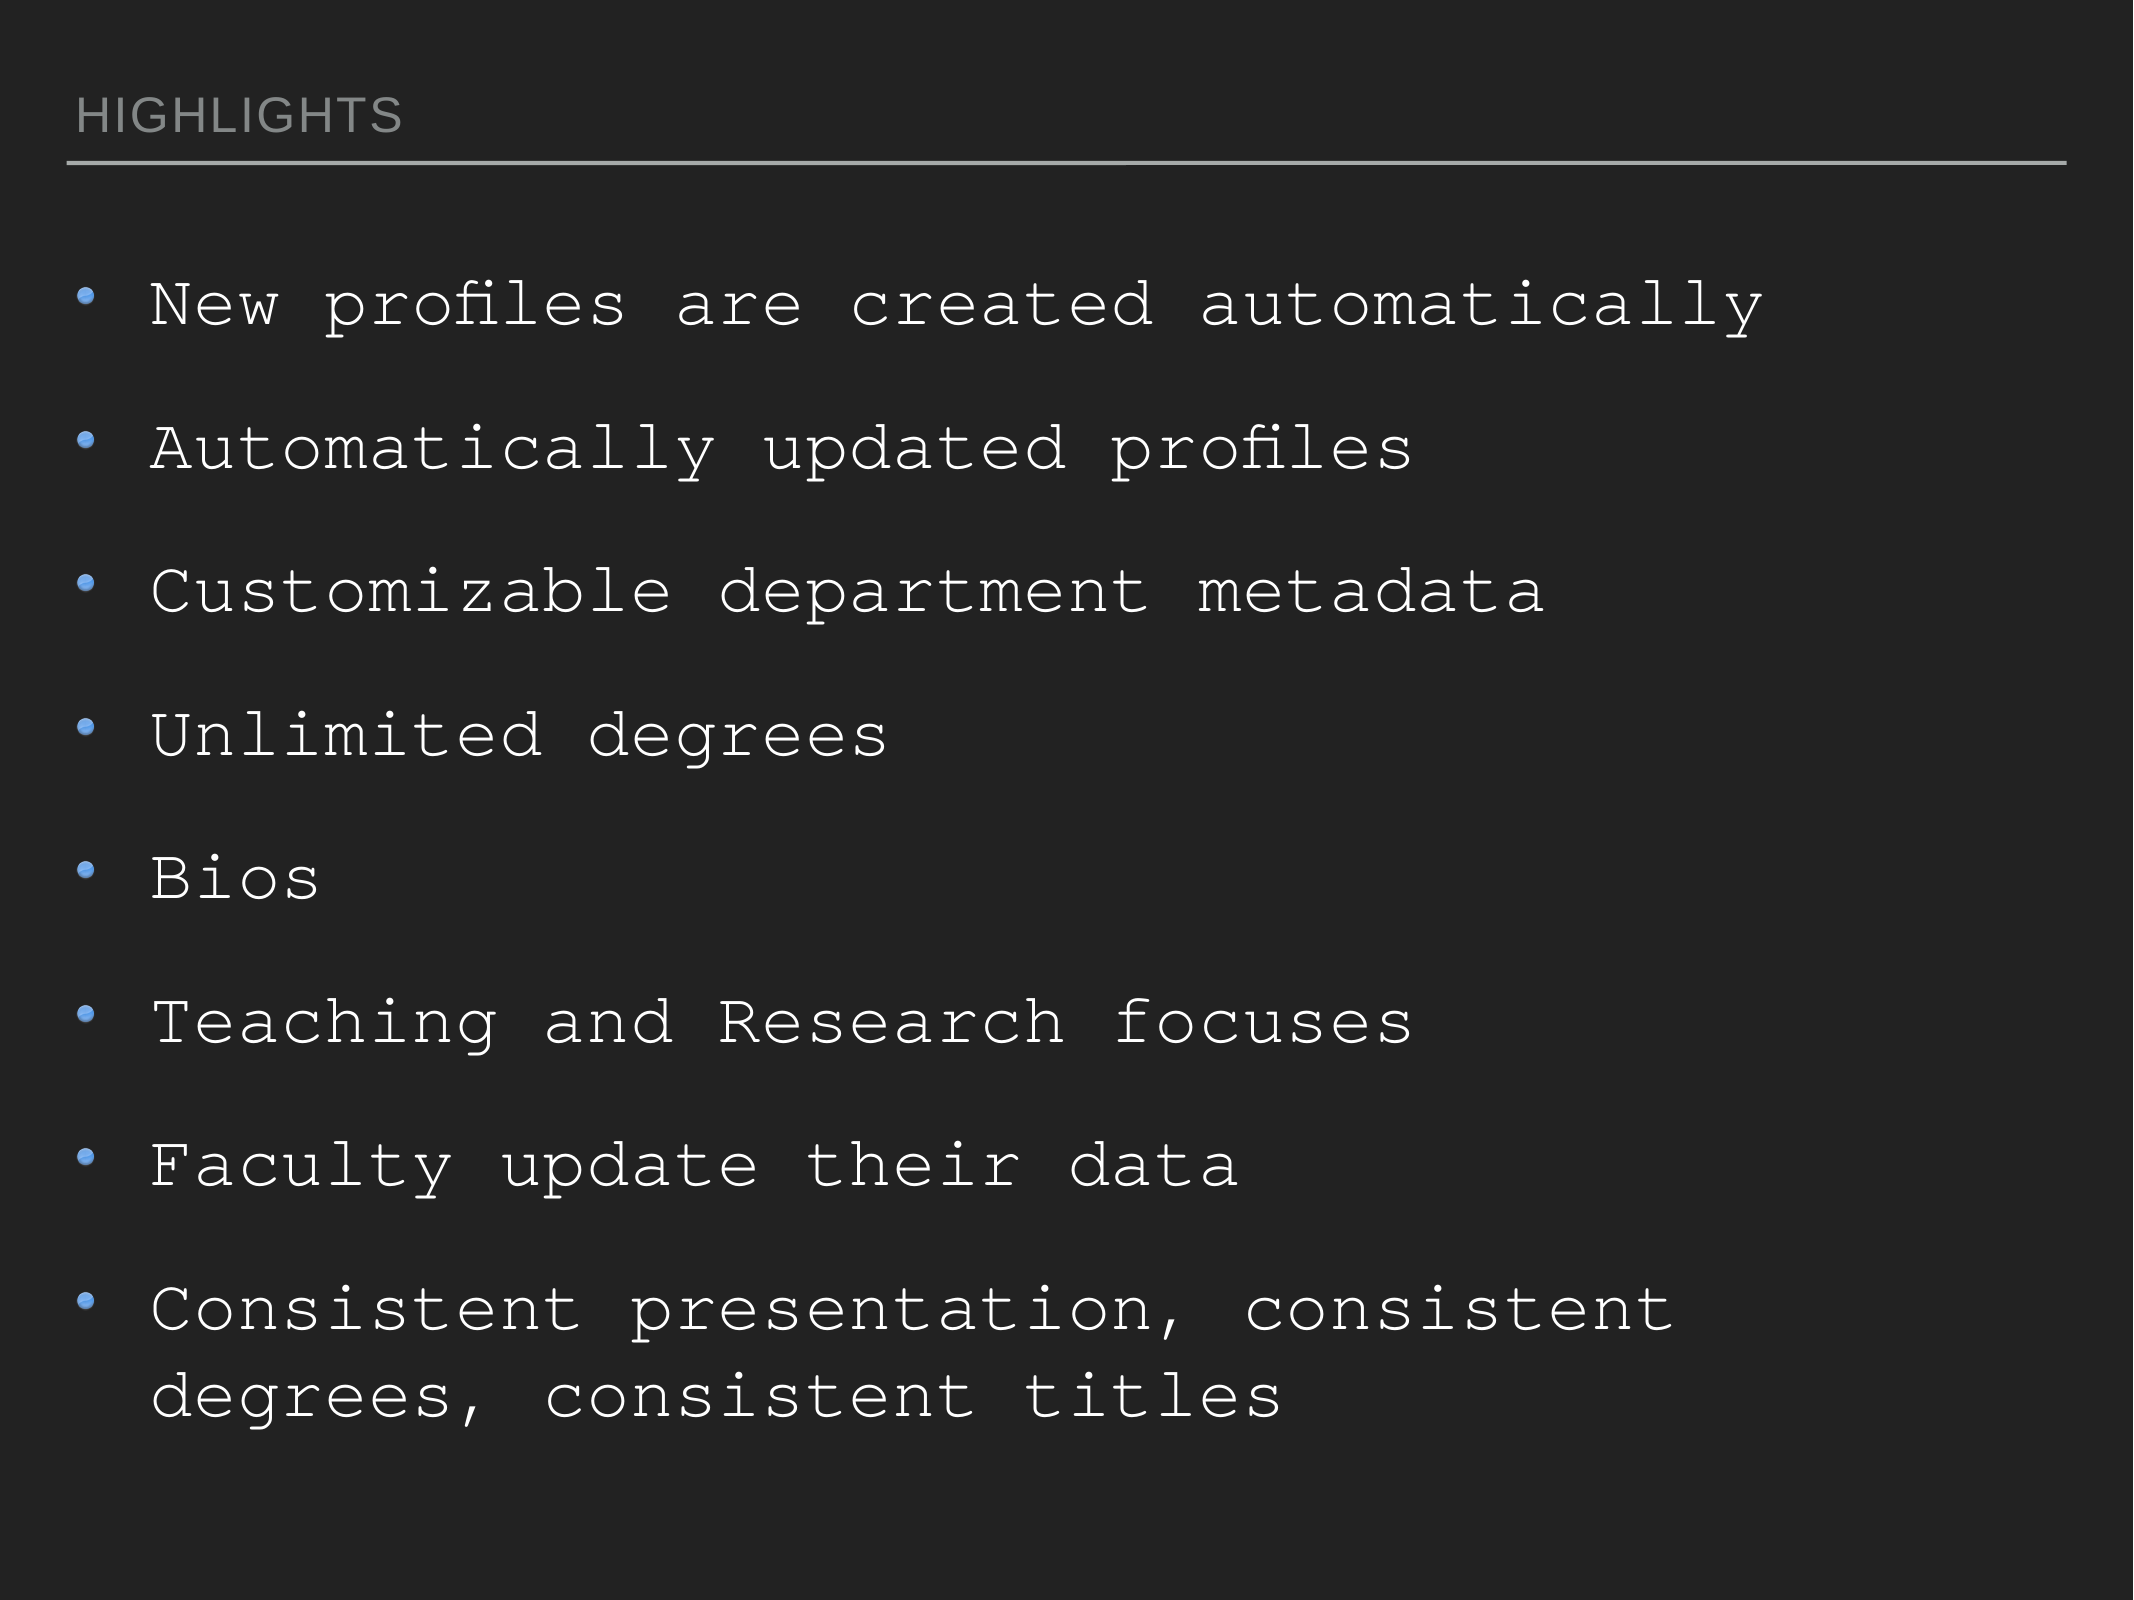

Highlights
New profiles are created automatically
Automatically updated profiles
Customizable department metadata
Unlimited degrees
Bios
Teaching and Research focuses
Faculty update their data
Consistent presentation, consistent degrees, consistent titles